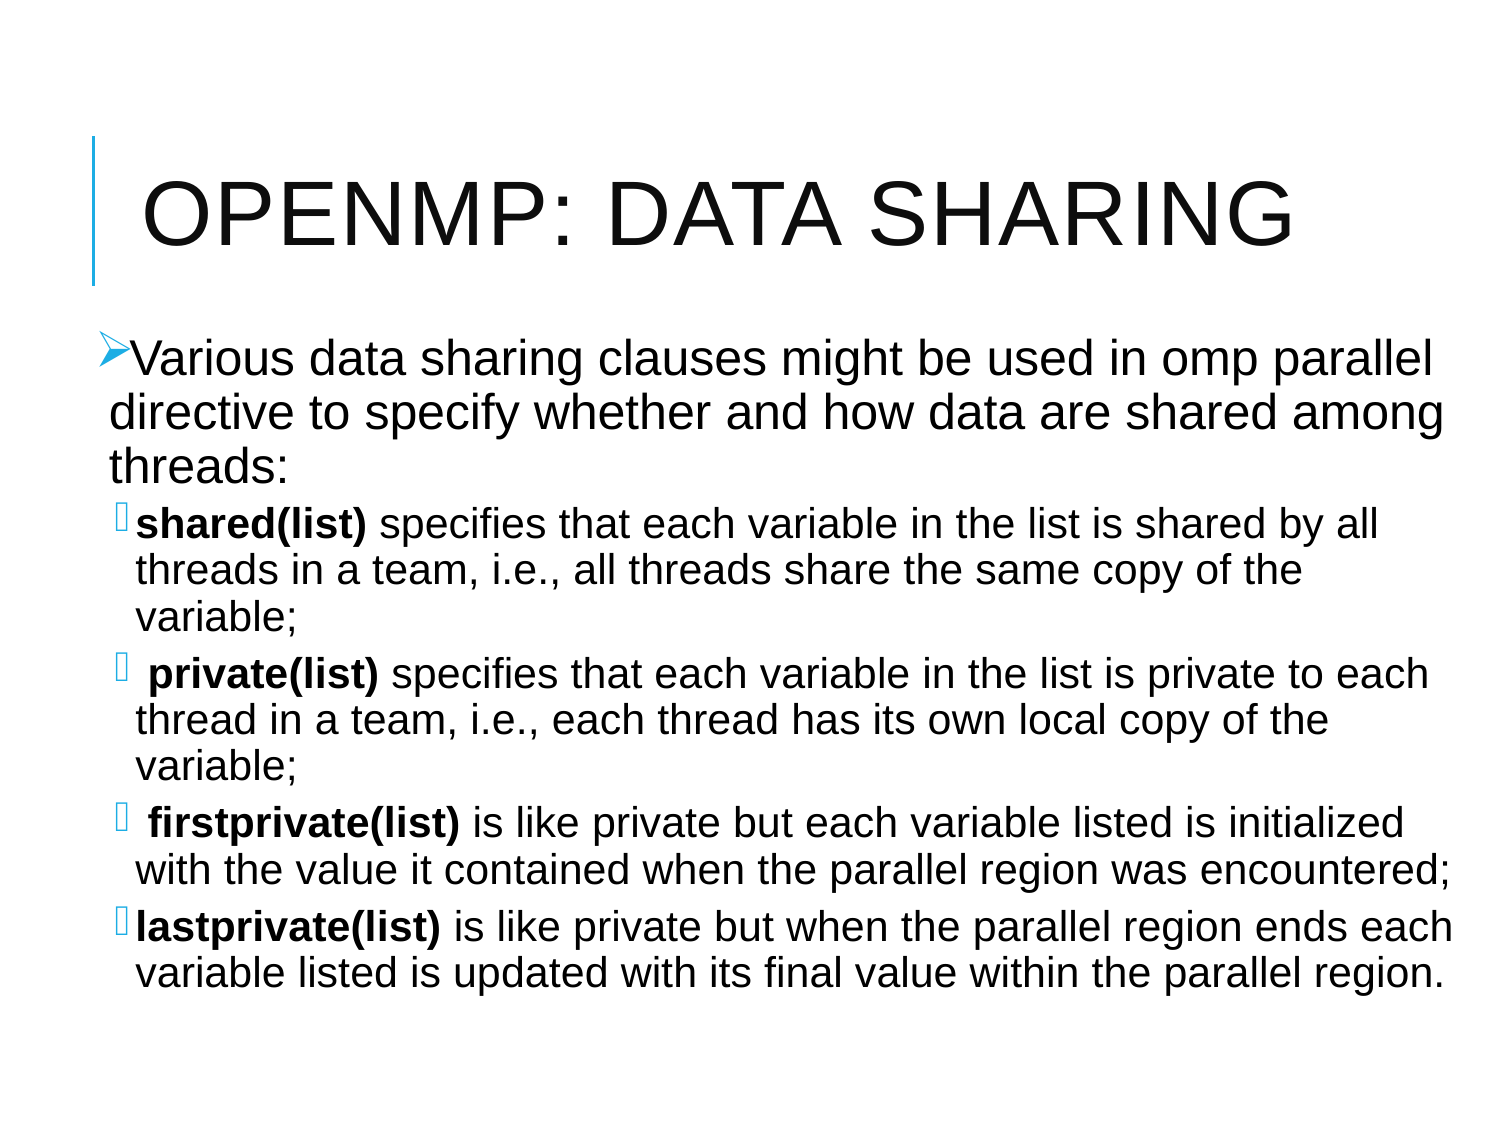

# OpenMP: data sharing
Various data sharing clauses might be used in omp parallel directive to specify whether and how data are shared among threads:
shared(list) specifies that each variable in the list is shared by all threads in a team, i.e., all threads share the same copy of the variable;
 private(list) specifies that each variable in the list is private to each thread in a team, i.e., each thread has its own local copy of the variable;
 firstprivate(list) is like private but each variable listed is initialized with the value it contained when the parallel region was encountered;
lastprivate(list) is like private but when the parallel region ends each variable listed is updated with its final value within the parallel region.